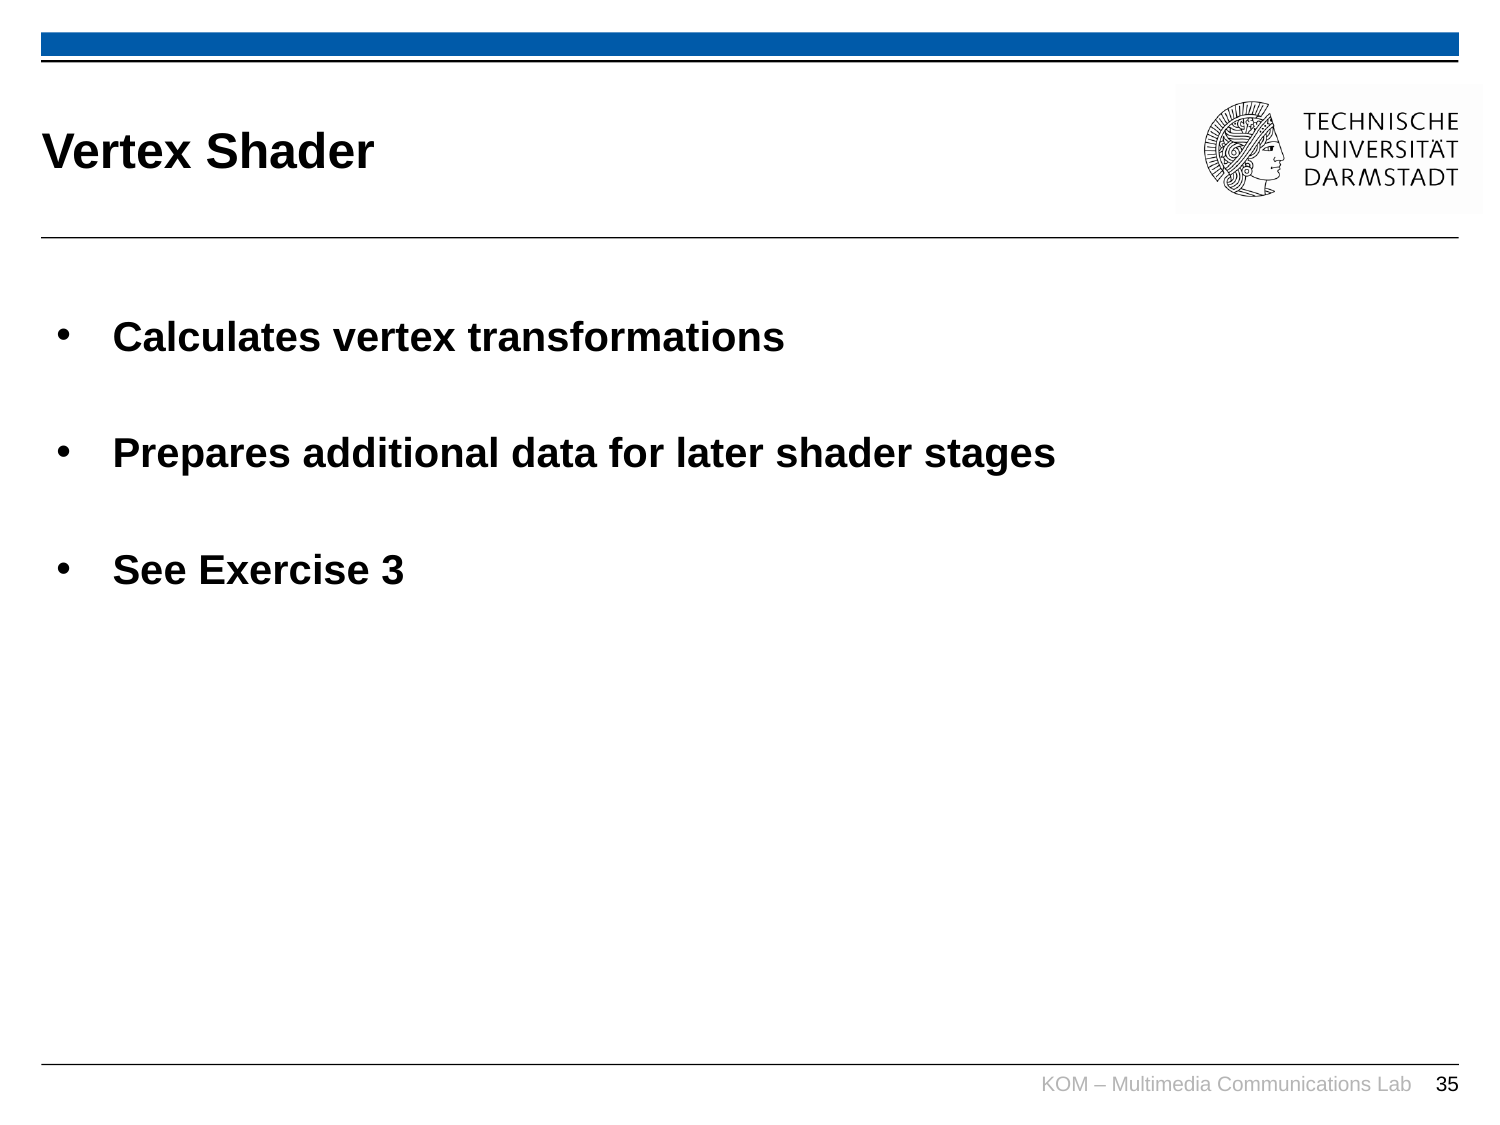

# Vertex Shader

Calculates vertex transformations

Prepares additional data for later shader stages

See Exercise 3